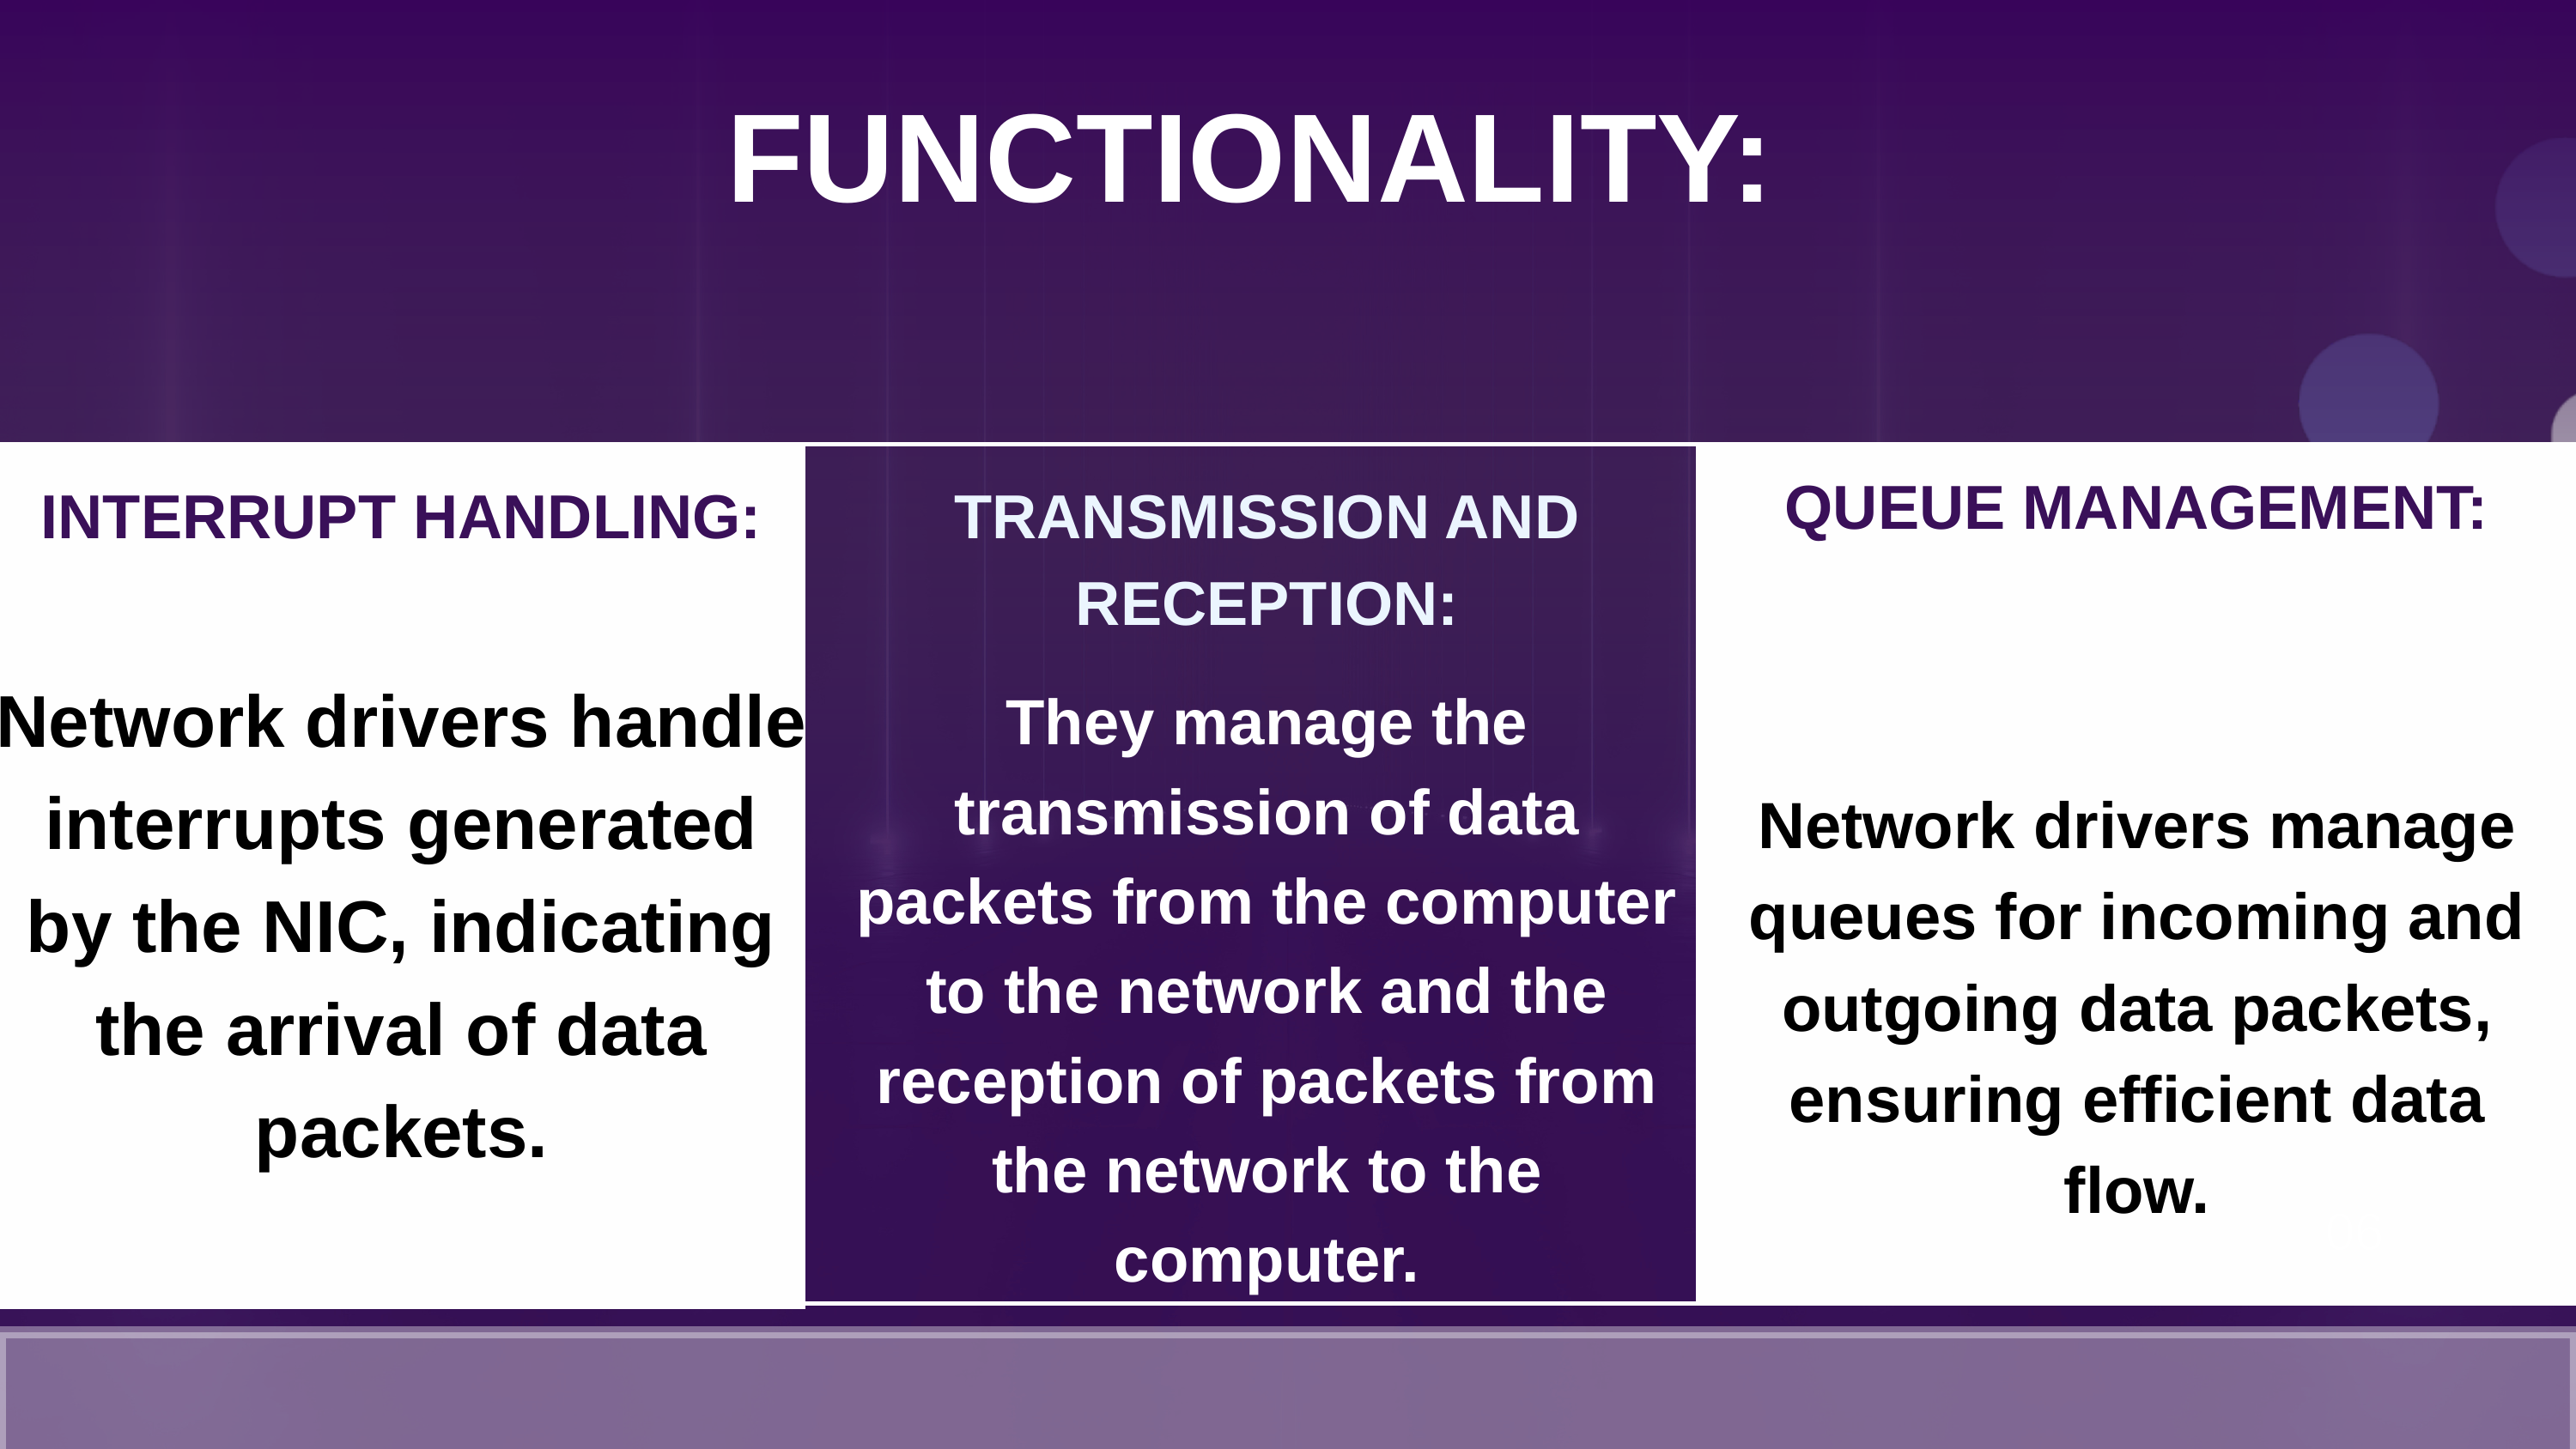

FUNCTIONALITY:

QUEUE MANAGEMENT:
INTERRUPT HANDLING:
TRANSMISSION AND RECEPTION:
Network drivers handle interrupts generated by the NIC, indicating the arrival of data packets.
They manage the transmission of data packets from the computer to the network and the reception of packets from the network to the computer.
Network drivers manage queues for incoming and outgoing data packets, ensuring efficient data flow.

06